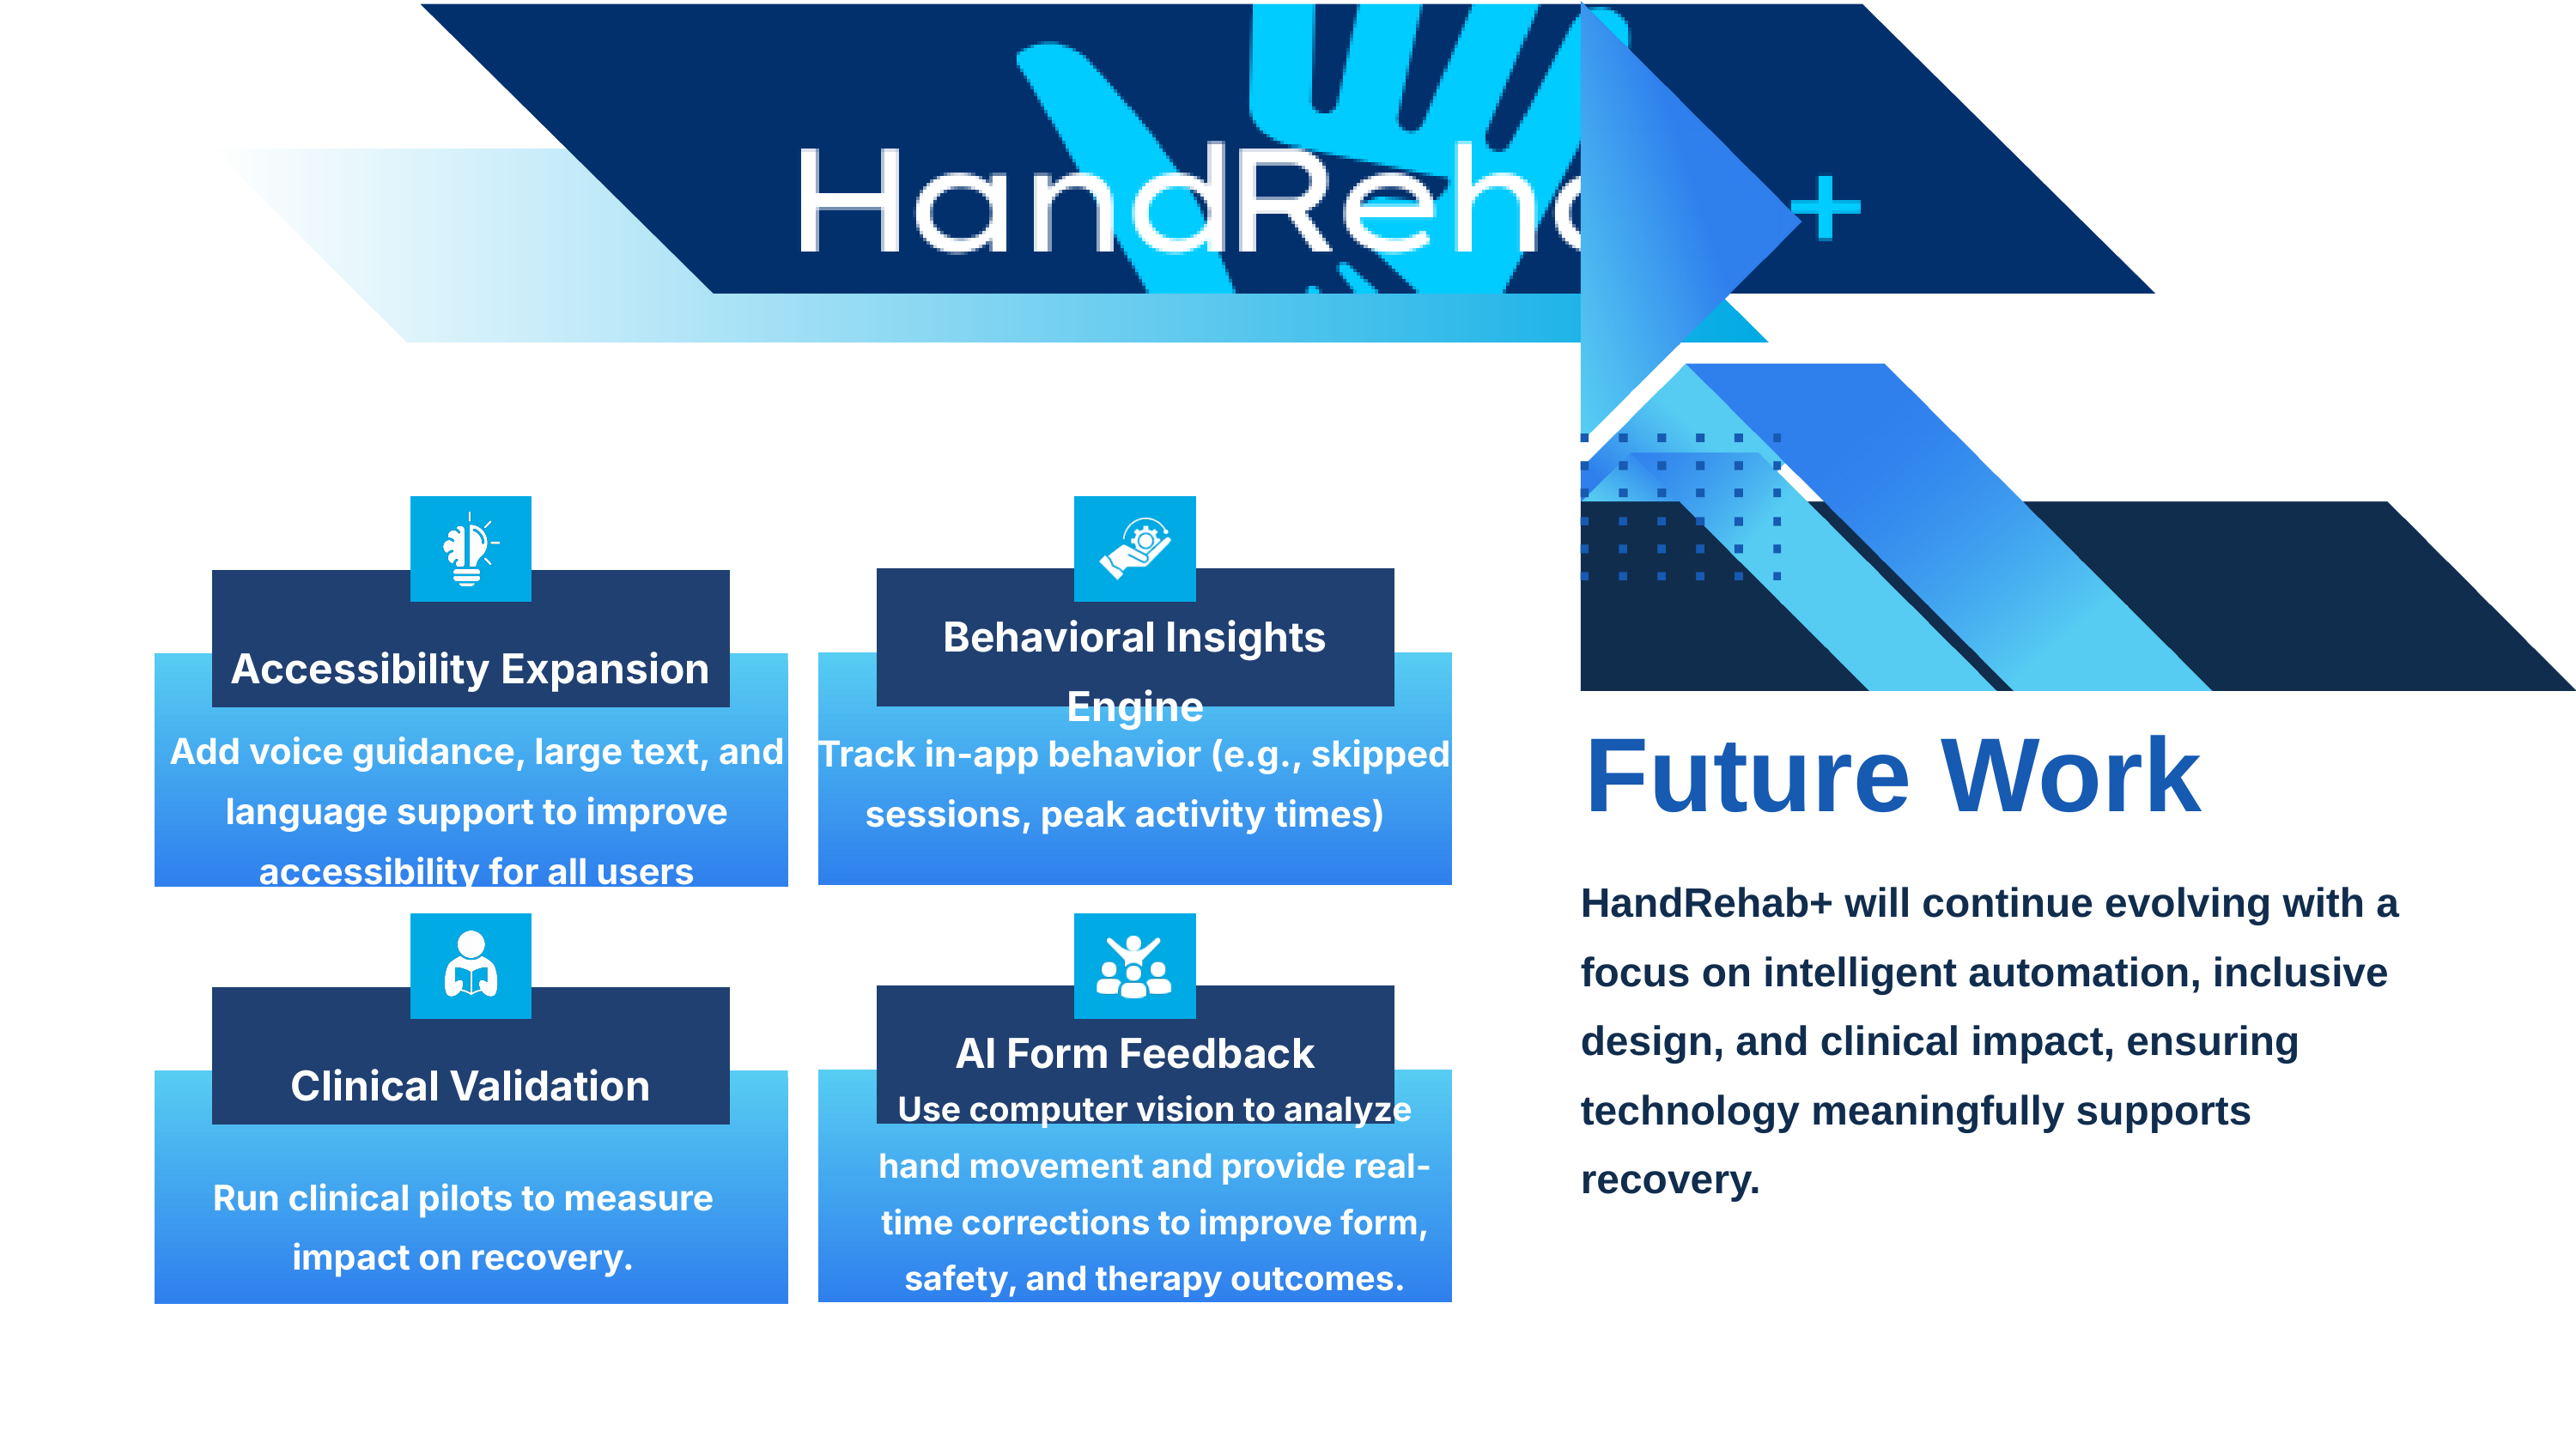

Behavioral Insights Engine
Accessibility Expansion

 Future Work

Add voice guidance, large text, and language support to improve accessibility for all users
Track in-app behavior (e.g., skipped sessions, peak activity times)
HandRehab+ will continue evolving with a focus on intelligent automation, inclusive design, and clinical impact, ensuring technology meaningfully supports recovery.

AI Form Feedback
Clinical Validation

Use computer vision to analyze hand movement and provide real-time corrections to improve form, safety, and therapy outcomes.
Run clinical pilots to measure impact on recovery.